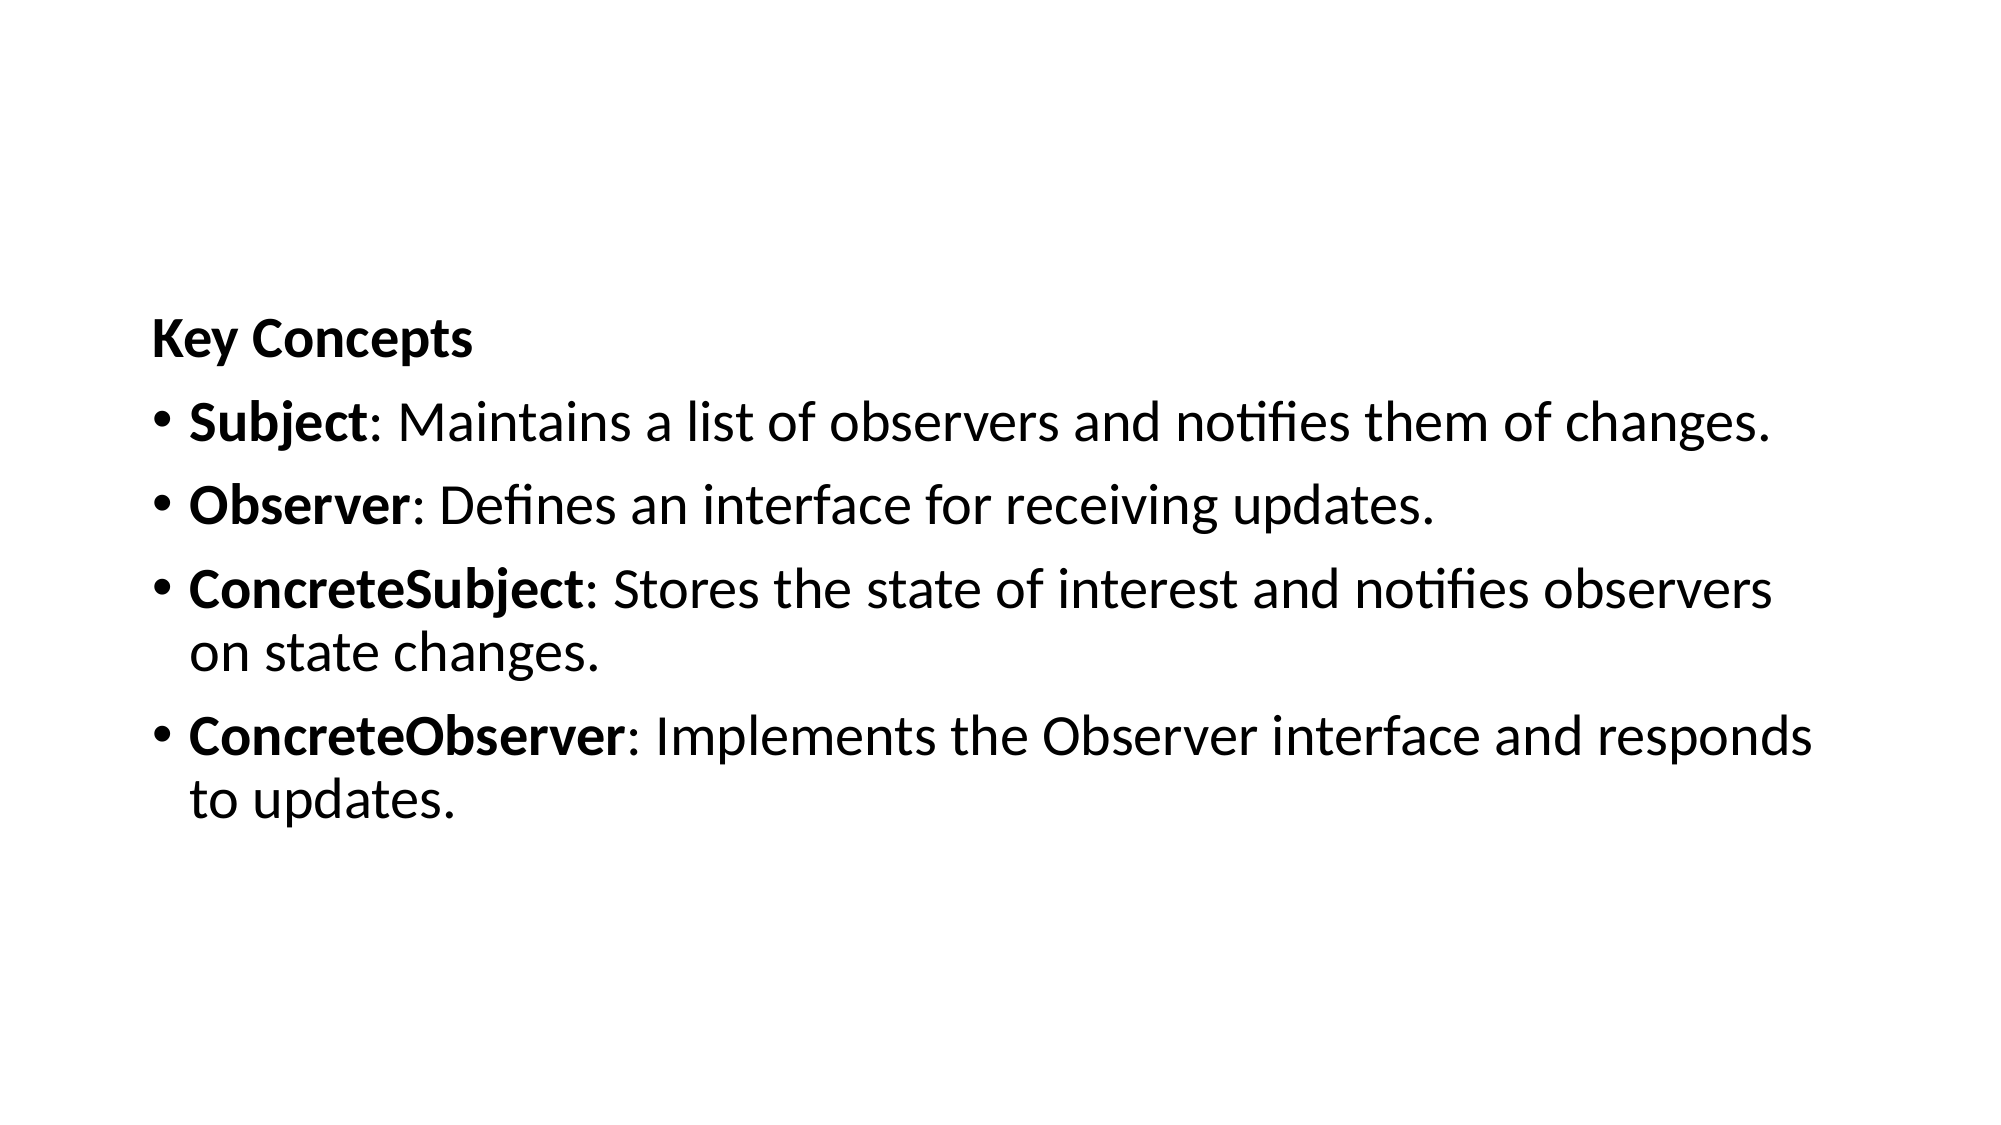

#
Key Concepts
Subject: Maintains a list of observers and notifies them of changes.
Observer: Defines an interface for receiving updates.
ConcreteSubject: Stores the state of interest and notifies observers on state changes.
ConcreteObserver: Implements the Observer interface and responds to updates.